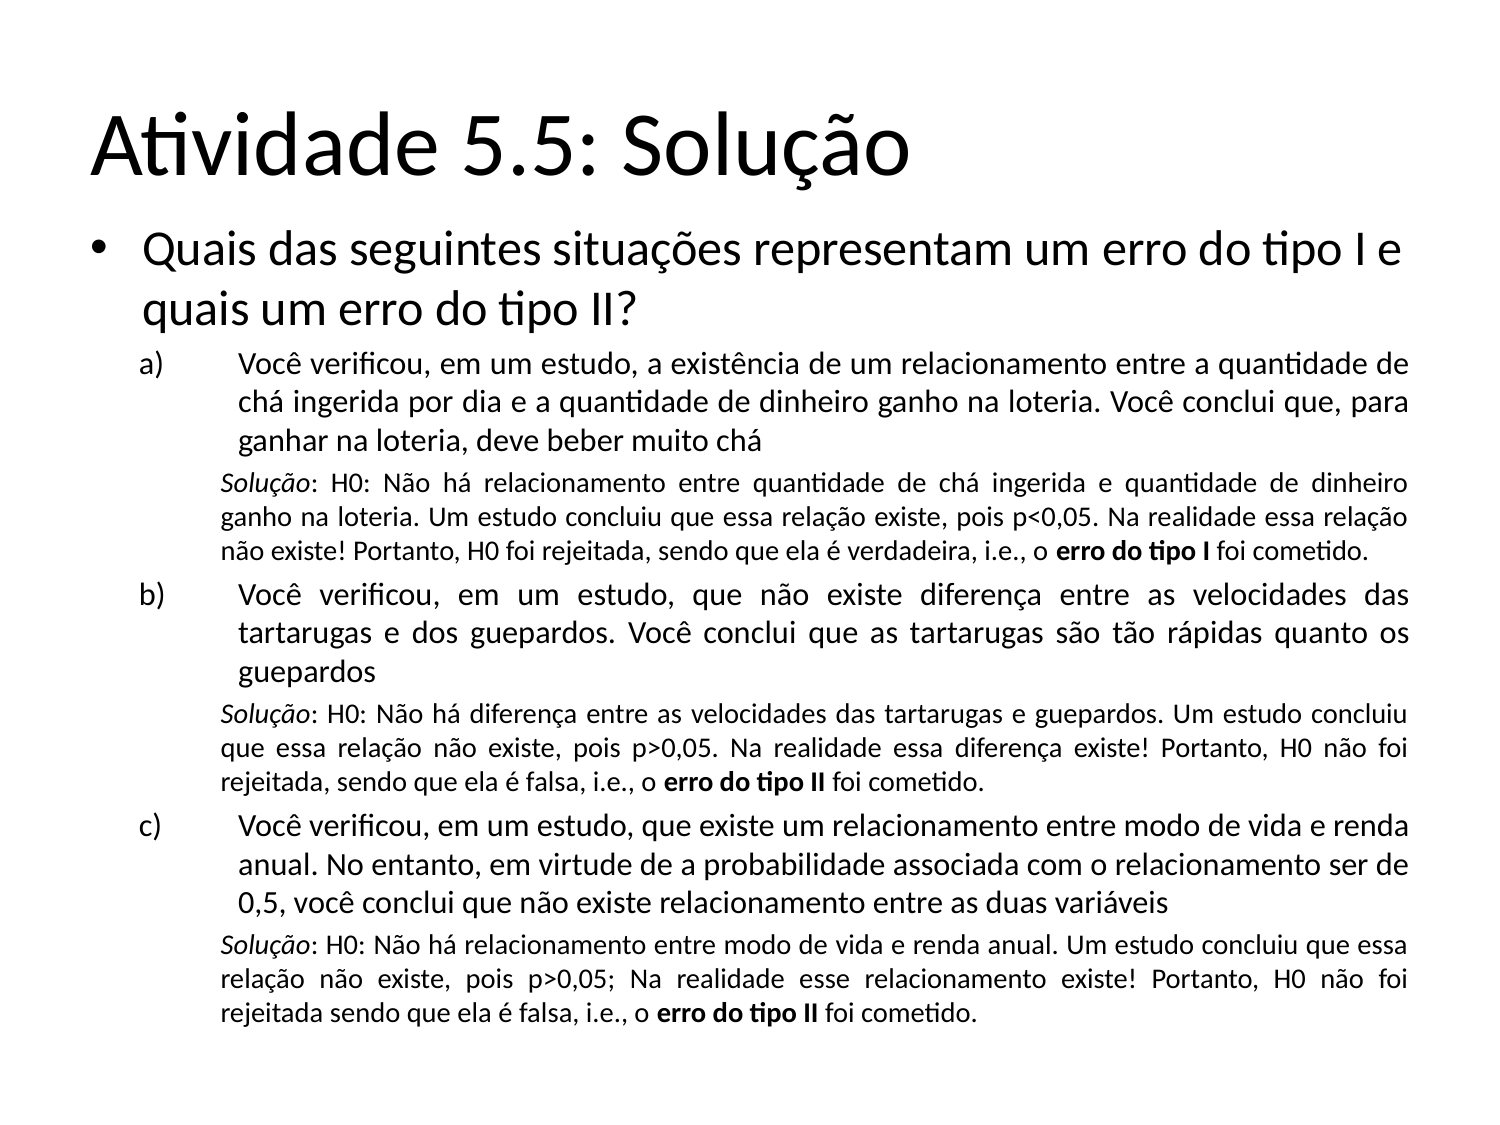

# Atividade 5.5: Solução
Quais das seguintes situações representam um erro do tipo I e quais um erro do tipo II?
Você verificou, em um estudo, a existência de um relacionamento entre a quantidade de chá ingerida por dia e a quantidade de dinheiro ganho na loteria. Você conclui que, para ganhar na loteria, deve beber muito chá
Solução: H0: Não há relacionamento entre quantidade de chá ingerida e quantidade de dinheiro ganho na loteria. Um estudo concluiu que essa relação existe, pois p<0,05. Na realidade essa relação não existe! Portanto, H0 foi rejeitada, sendo que ela é verdadeira, i.e., o erro do tipo I foi cometido.
Você verificou, em um estudo, que não existe diferença entre as velocidades das tartarugas e dos guepardos. Você conclui que as tartarugas são tão rápidas quanto os guepardos
Solução: H0: Não há diferença entre as velocidades das tartarugas e guepardos. Um estudo concluiu que essa relação não existe, pois p>0,05. Na realidade essa diferença existe! Portanto, H0 não foi rejeitada, sendo que ela é falsa, i.e., o erro do tipo II foi cometido.
Você verificou, em um estudo, que existe um relacionamento entre modo de vida e renda anual. No entanto, em virtude de a probabilidade associada com o relacionamento ser de 0,5, você conclui que não existe relacionamento entre as duas variáveis
Solução: H0: Não há relacionamento entre modo de vida e renda anual. Um estudo concluiu que essa relação não existe, pois p>0,05; Na realidade esse relacionamento existe! Portanto, H0 não foi rejeitada sendo que ela é falsa, i.e., o erro do tipo II foi cometido.